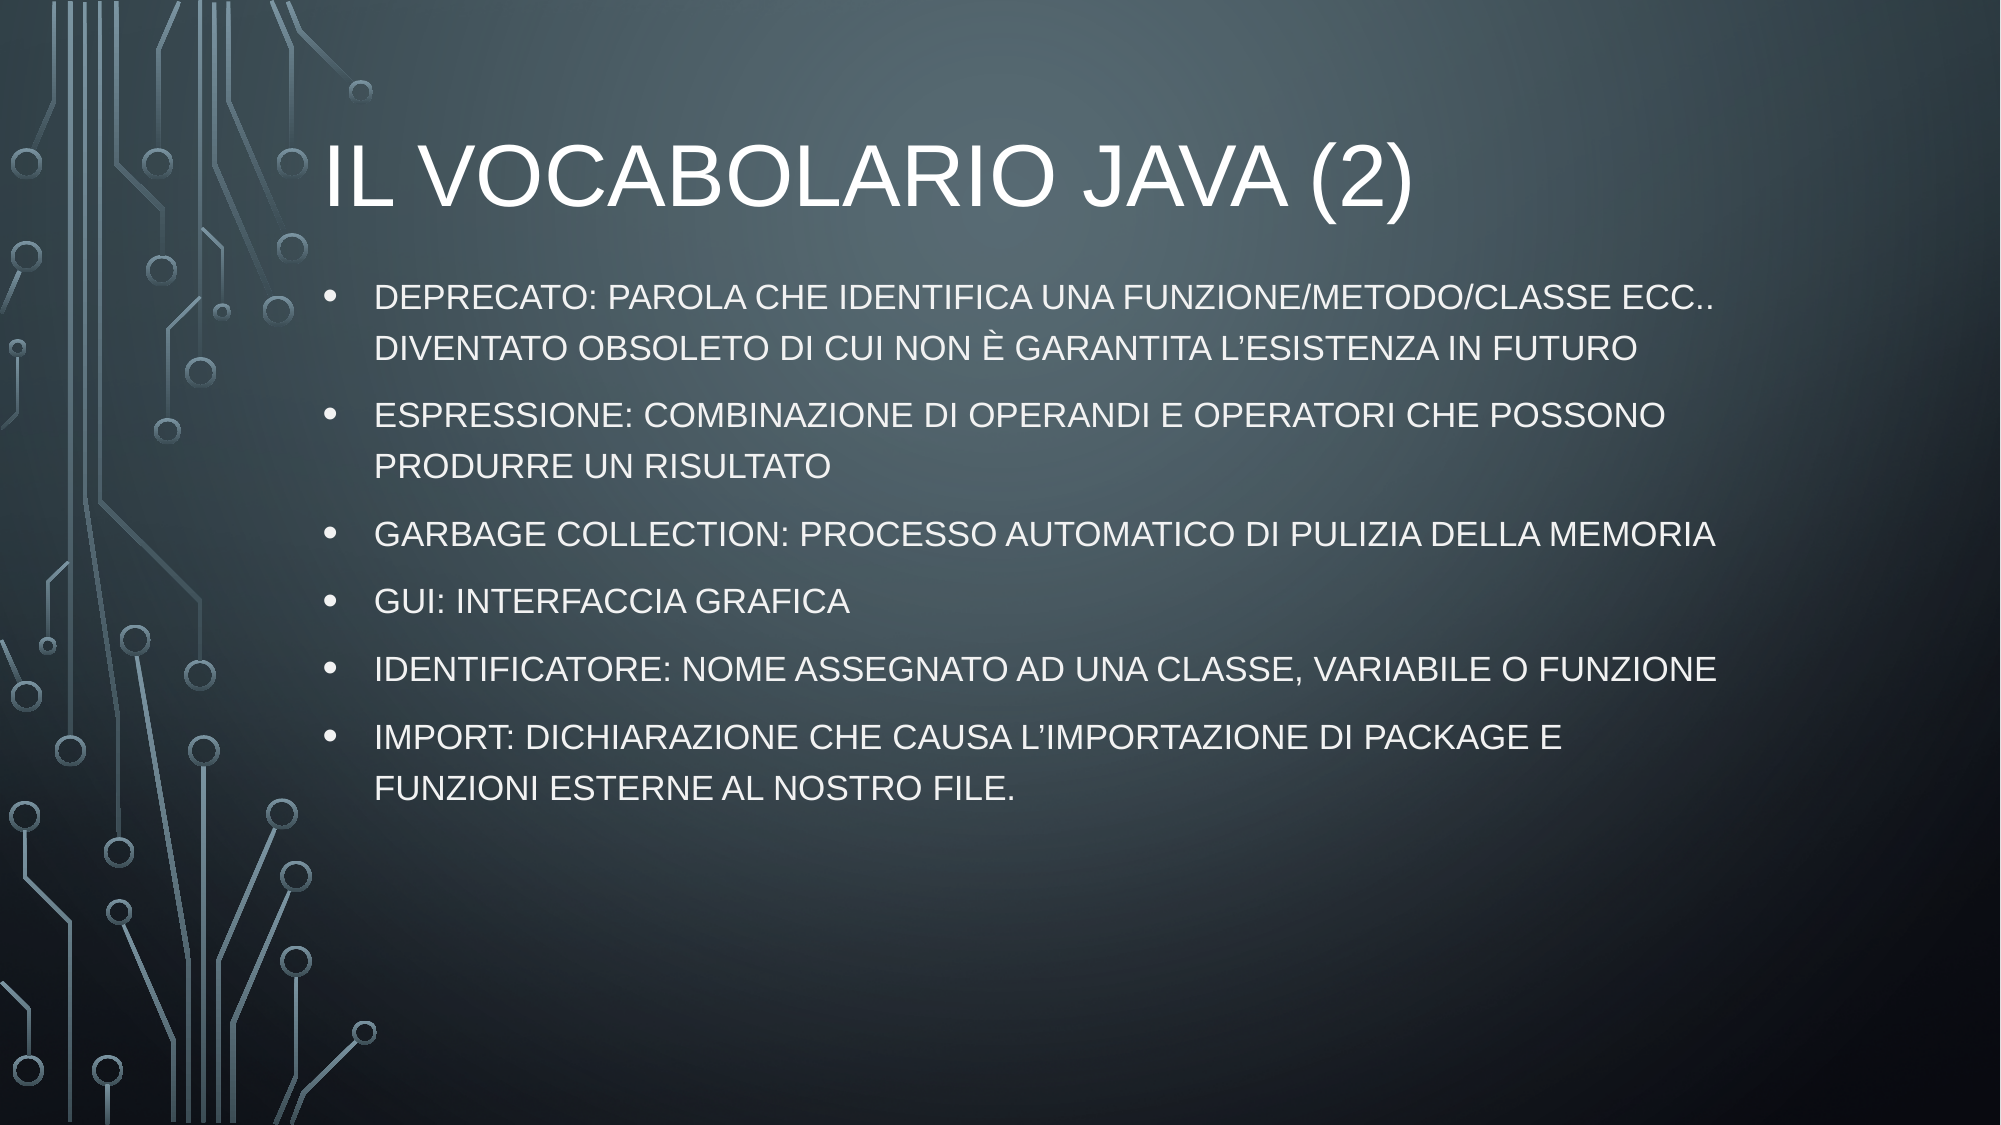

# Il vocabolario Java (2)
Deprecato: parola che identifica una funzione/metodo/classe ecc.. Diventato obsoleto di cui non è garantita l’esistenza in futuro
Espressione: combinazione di operandi e operatori che possono produrre un risultato
Garbage collection: Processo automatico di pulizia della memoria
Gui: Interfaccia grafica
Identificatore: nome assegnato ad una classe, variabile o funzione
Import: dichiarazione che causa l’importazione di package e funzioni esterne al nostro file.